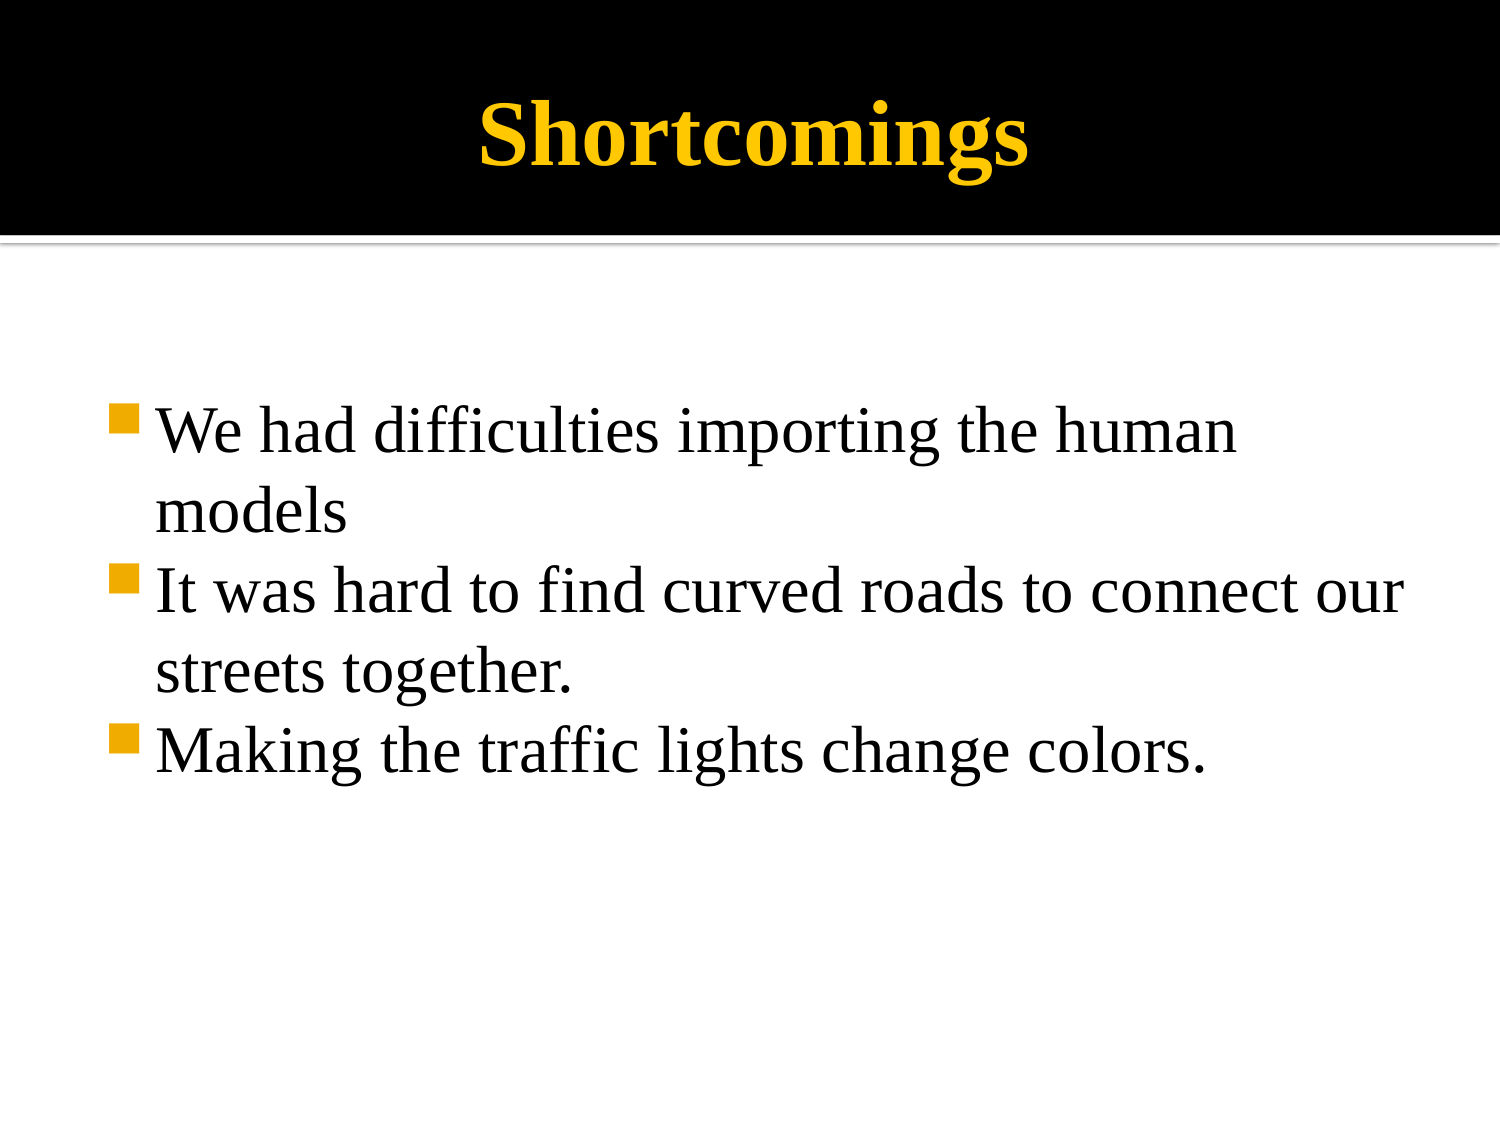

# Shortcomings

We had difficulties importing the human models
It was hard to find curved roads to connect our streets together.
Making the traffic lights change colors.